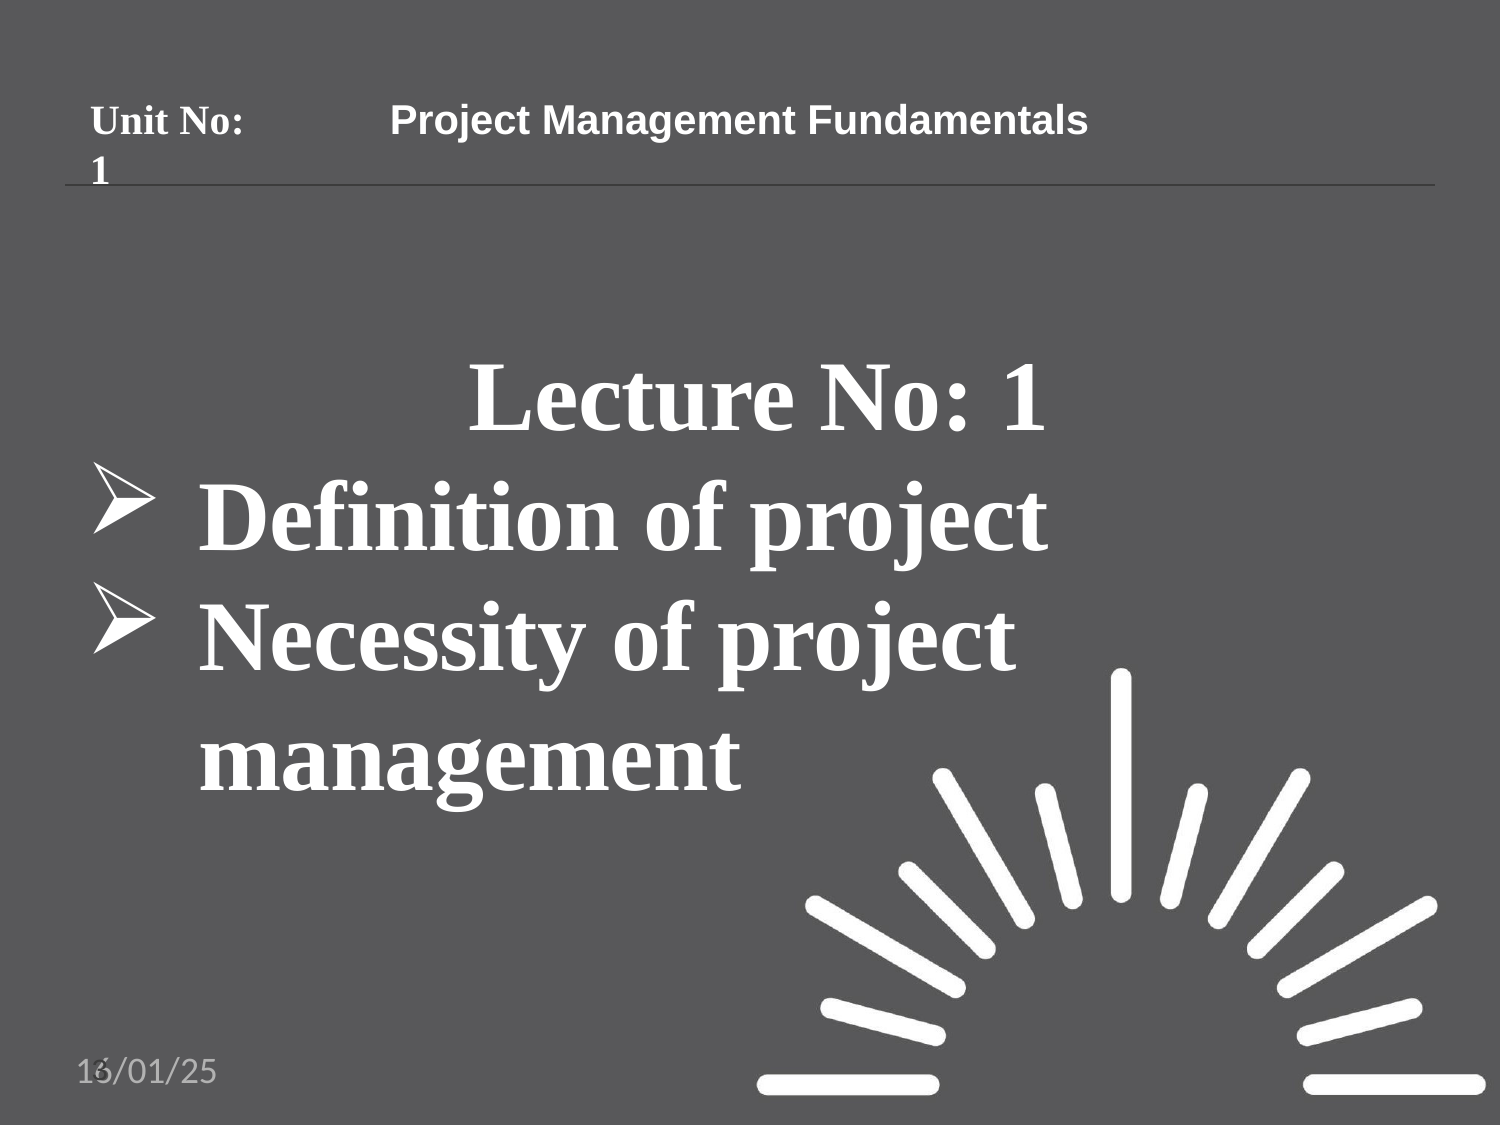

# Unit No: 1
Project Management Fundamentals

Lecture No: 1
Definition of project
Necessity of project management
16/01/25
Week-1  project Fundamentals
3